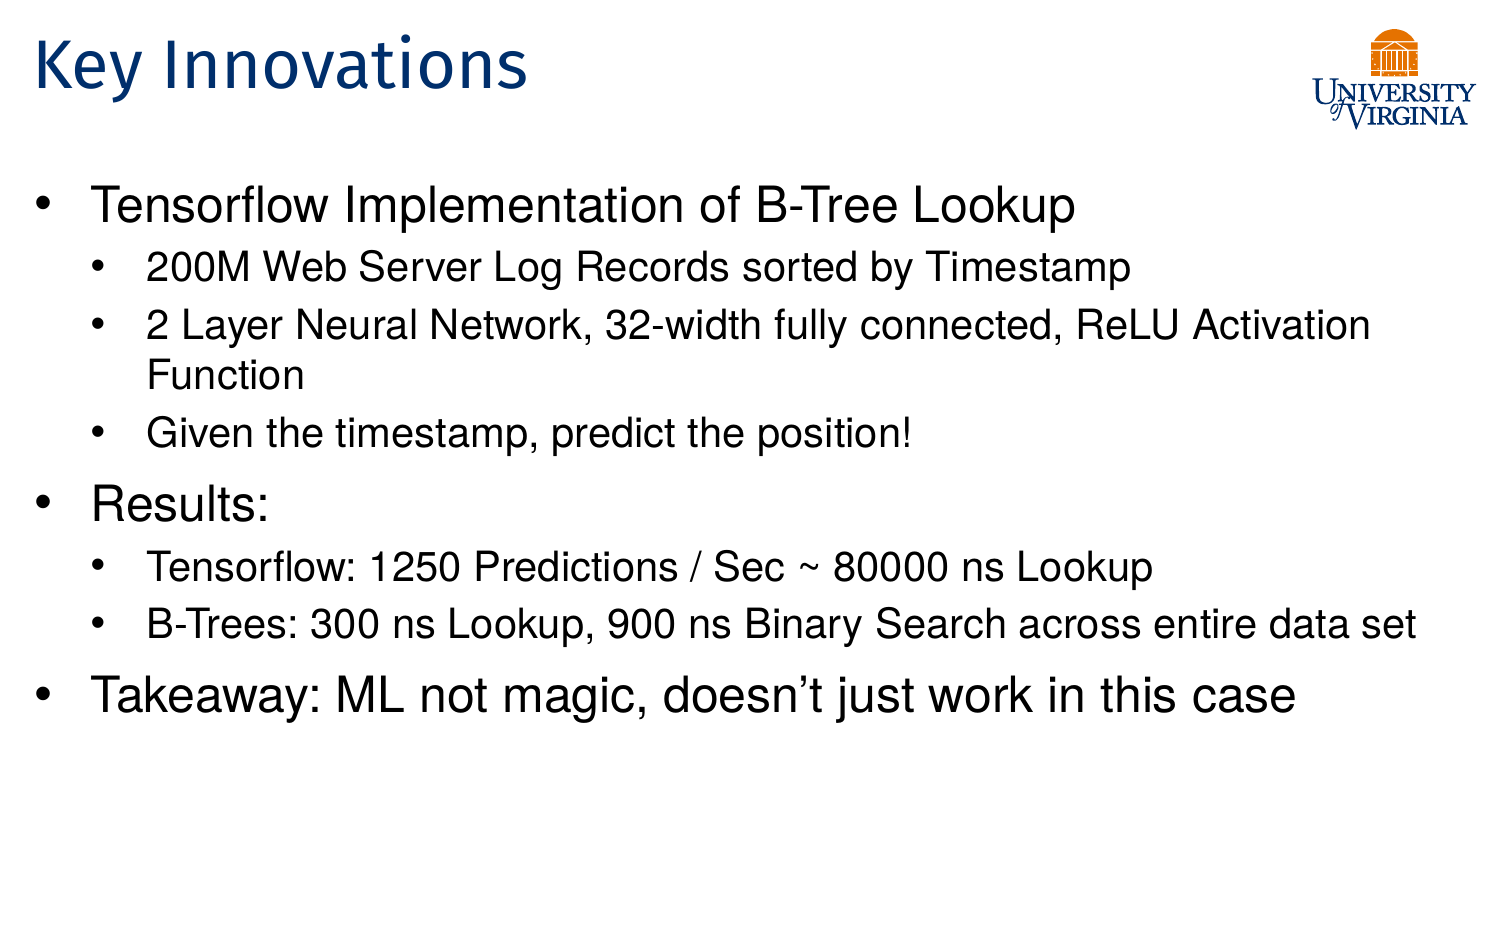

# Key Innovations
Tensorflow Implementation of B-Tree Lookup
200M Web Server Log Records sorted by Timestamp
2 Layer Neural Network, 32-width fully connected, ReLU Activation Function
Given the timestamp, predict the position!
Results:
Tensorflow: 1250 Predictions / Sec ~ 80000 ns Lookup
B-Trees: 300 ns Lookup, 900 ns Binary Search across entire data set
Takeaway: ML not magic, doesn’t just work in this case